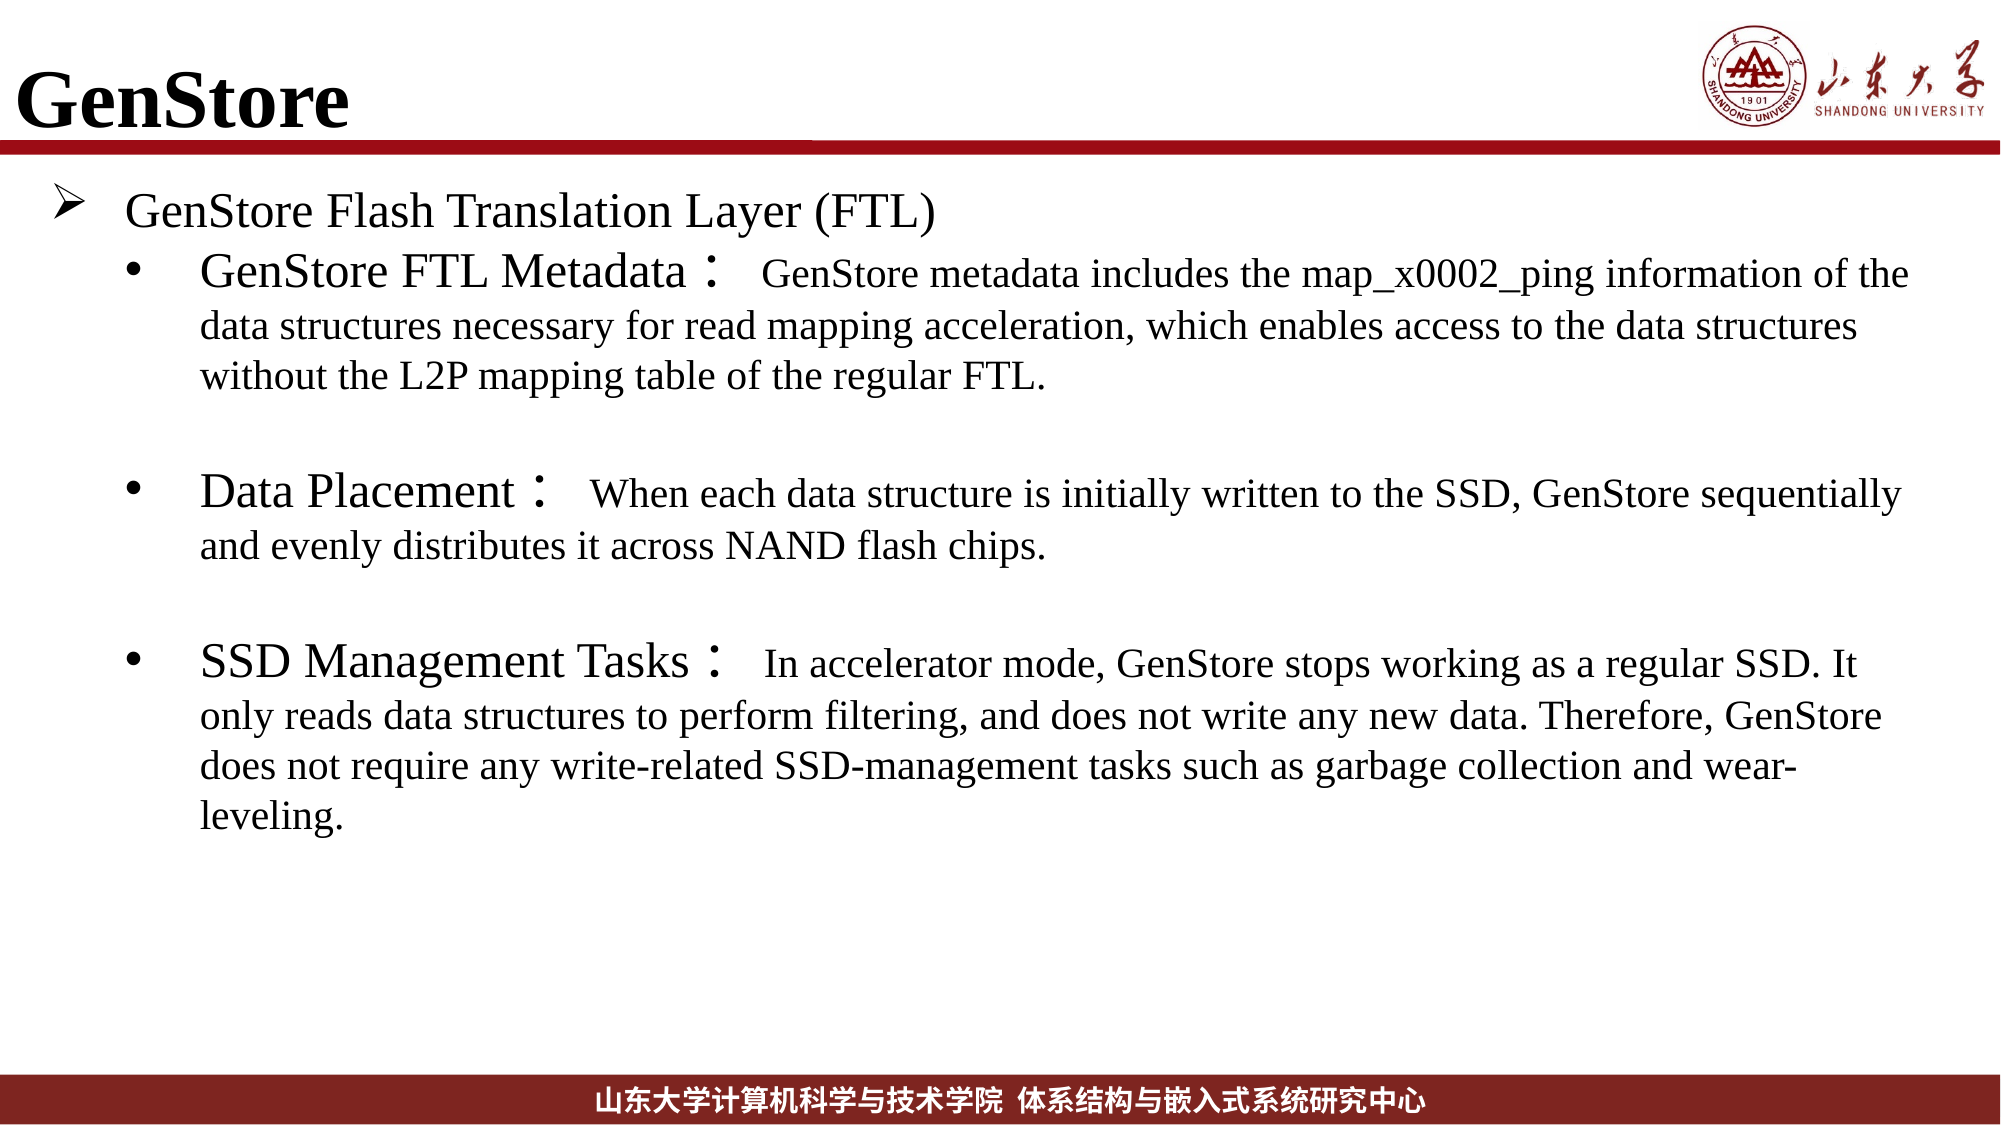

# GenStore
GenStore Flash Translation Layer (FTL)
GenStore FTL Metadata：GenStore metadata includes the map_x0002_ping information of the data structures necessary for read mapping acceleration, which enables access to the data structures without the L2P mapping table of the regular FTL.

Data Placement：When each data structure is initially written to the SSD, GenStore sequentially and evenly distributes it across NAND flash chips.

SSD Management Tasks：In accelerator mode, GenStore stops working as a regular SSD. It only reads data structures to perform filtering, and does not write any new data. Therefore, GenStore does not require any write-related SSD-management tasks such as garbage collection and wear-leveling.